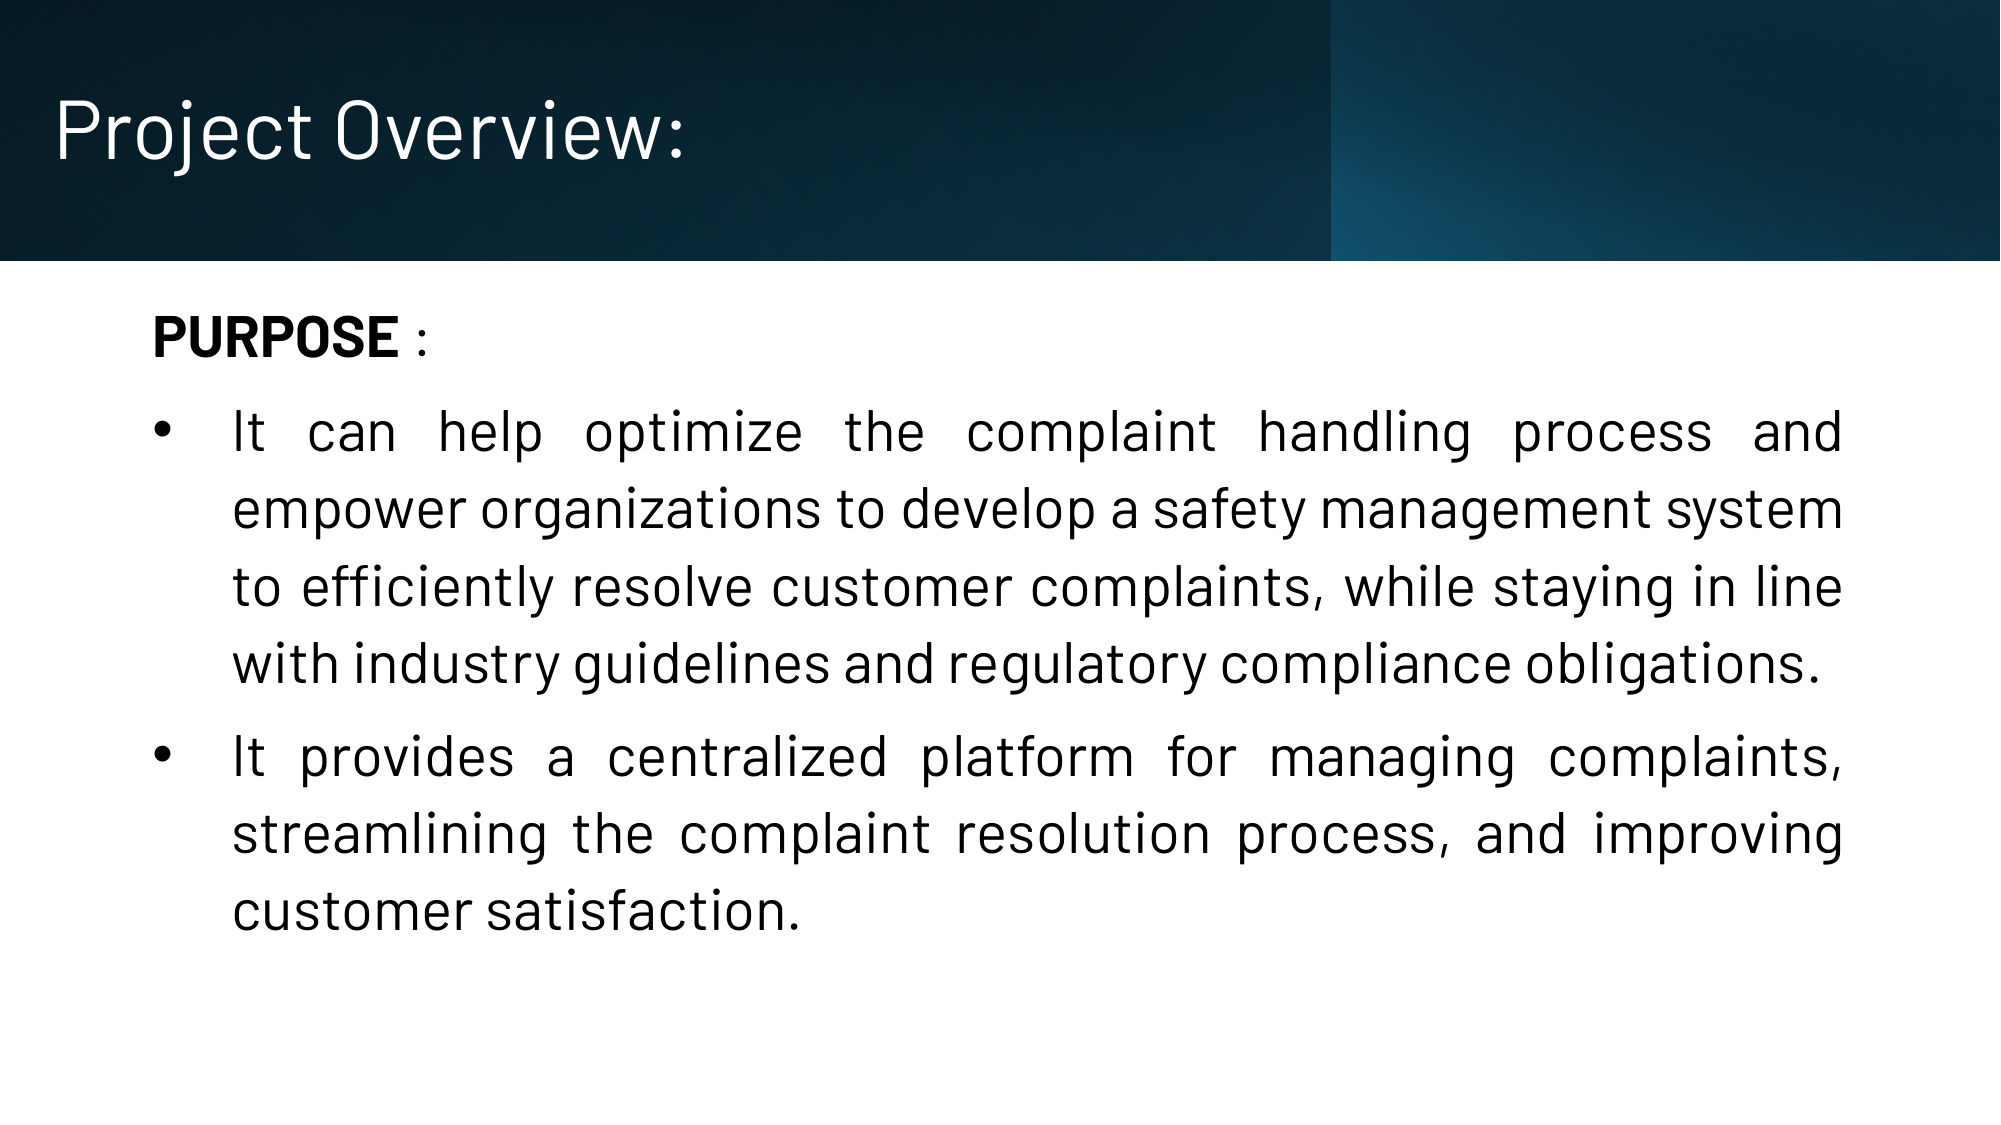

# Project Overview:
PURPOSE :
It can help optimize the complaint handling process and empower organizations to develop a safety management system to efficiently resolve customer complaints, while staying in line with industry guidelines and regulatory compliance obligations.
It provides a centralized platform for managing complaints, streamlining the complaint resolution process, and improving customer satisfaction.